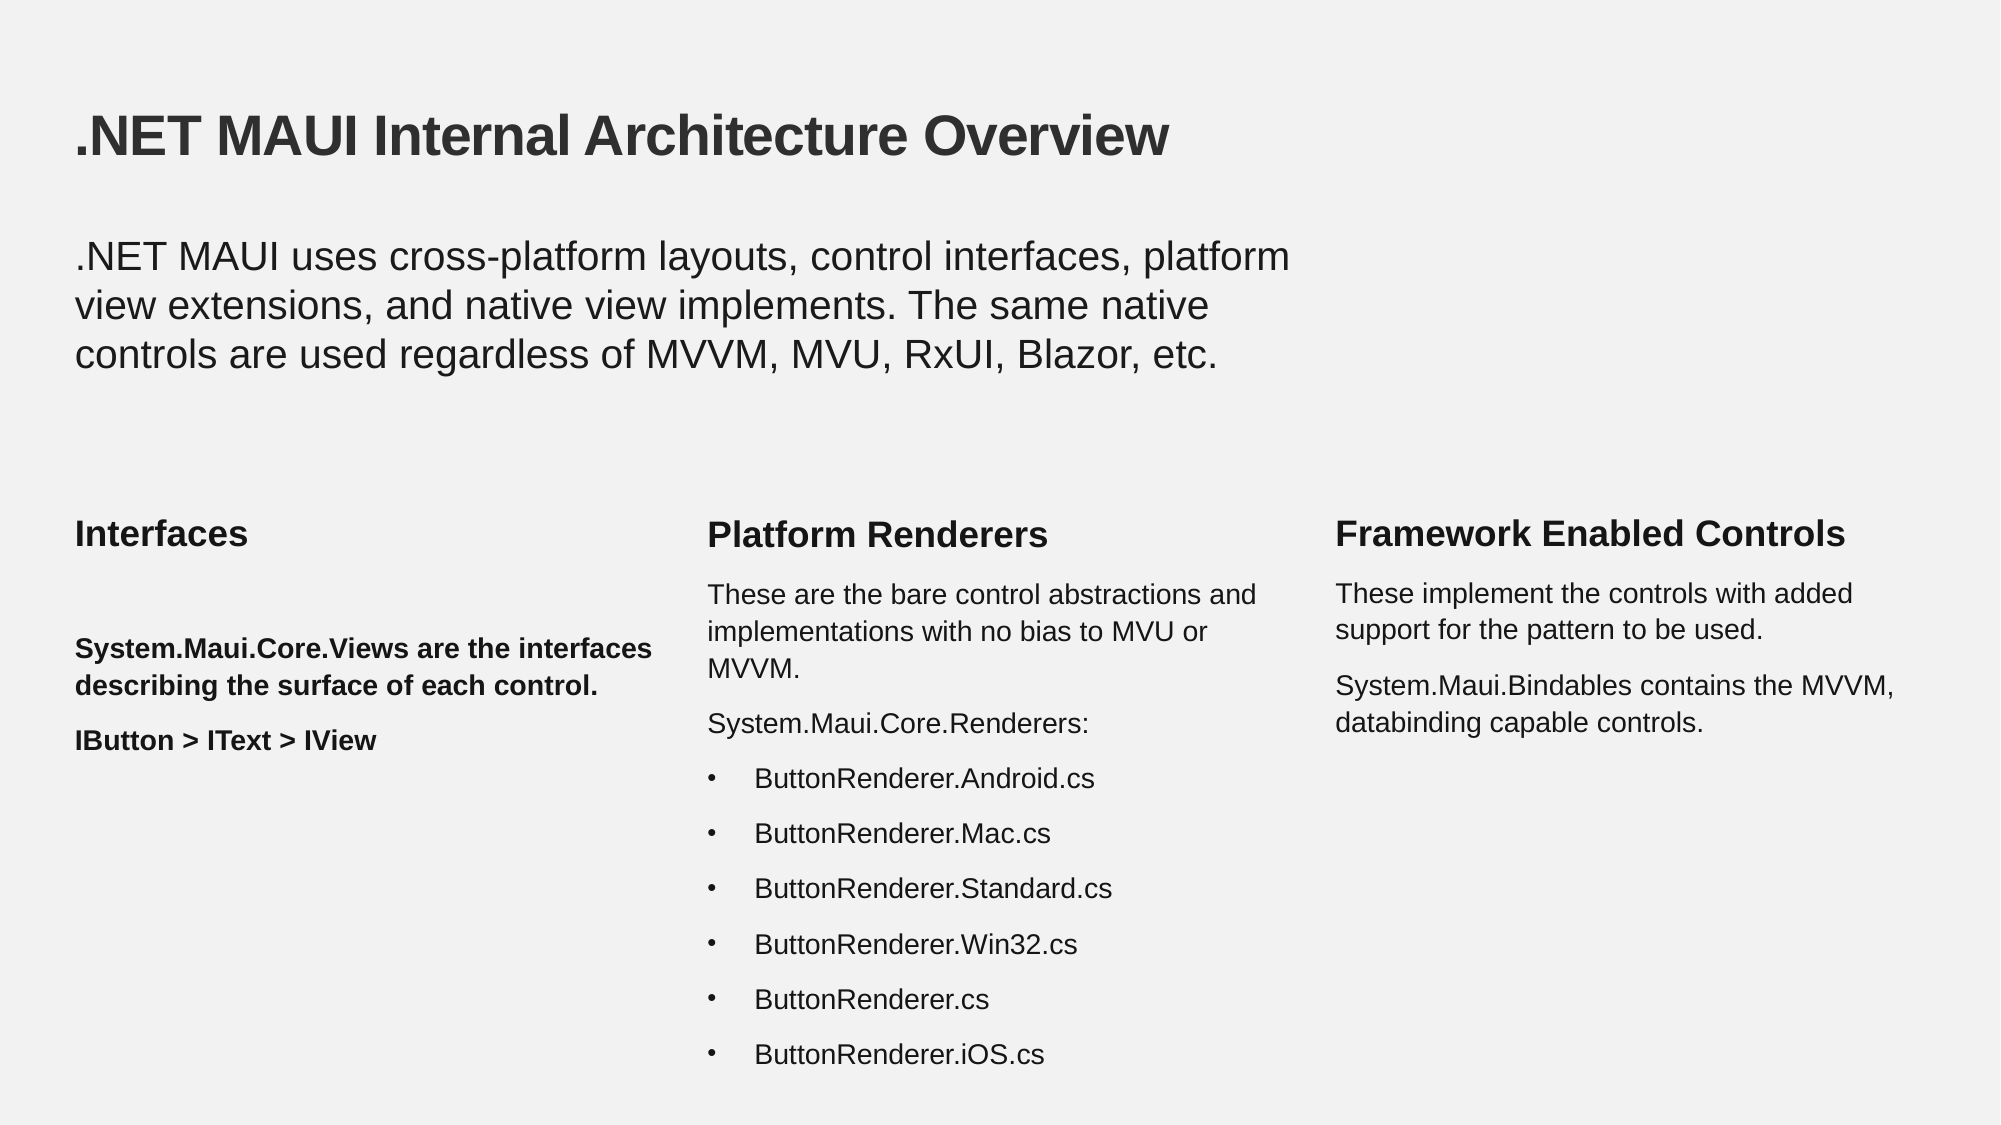

# .NET MAUI Internal Architecture Overview
.NET MAUI uses cross-platform layouts, control interfaces, platform view extensions, and native view implements. The same native controls are used regardless of MVVM, MVU, RxUI, Blazor, etc.
Interfaces

System.Maui.Core.Views are the interfaces describing the surface of each control.
IButton > IText > IView

Framework Enabled Controls
These implement the controls with added support for the pattern to be used.
System.Maui.Bindables contains the MVVM, databinding capable controls.
Platform Renderers
These are the bare control abstractions and implementations with no bias to MVU or MVVM.
System.Maui.Core.Renderers:
ButtonRenderer.Android.cs
ButtonRenderer.Mac.cs
ButtonRenderer.Standard.cs
ButtonRenderer.Win32.cs
ButtonRenderer.cs
ButtonRenderer.iOS.cs